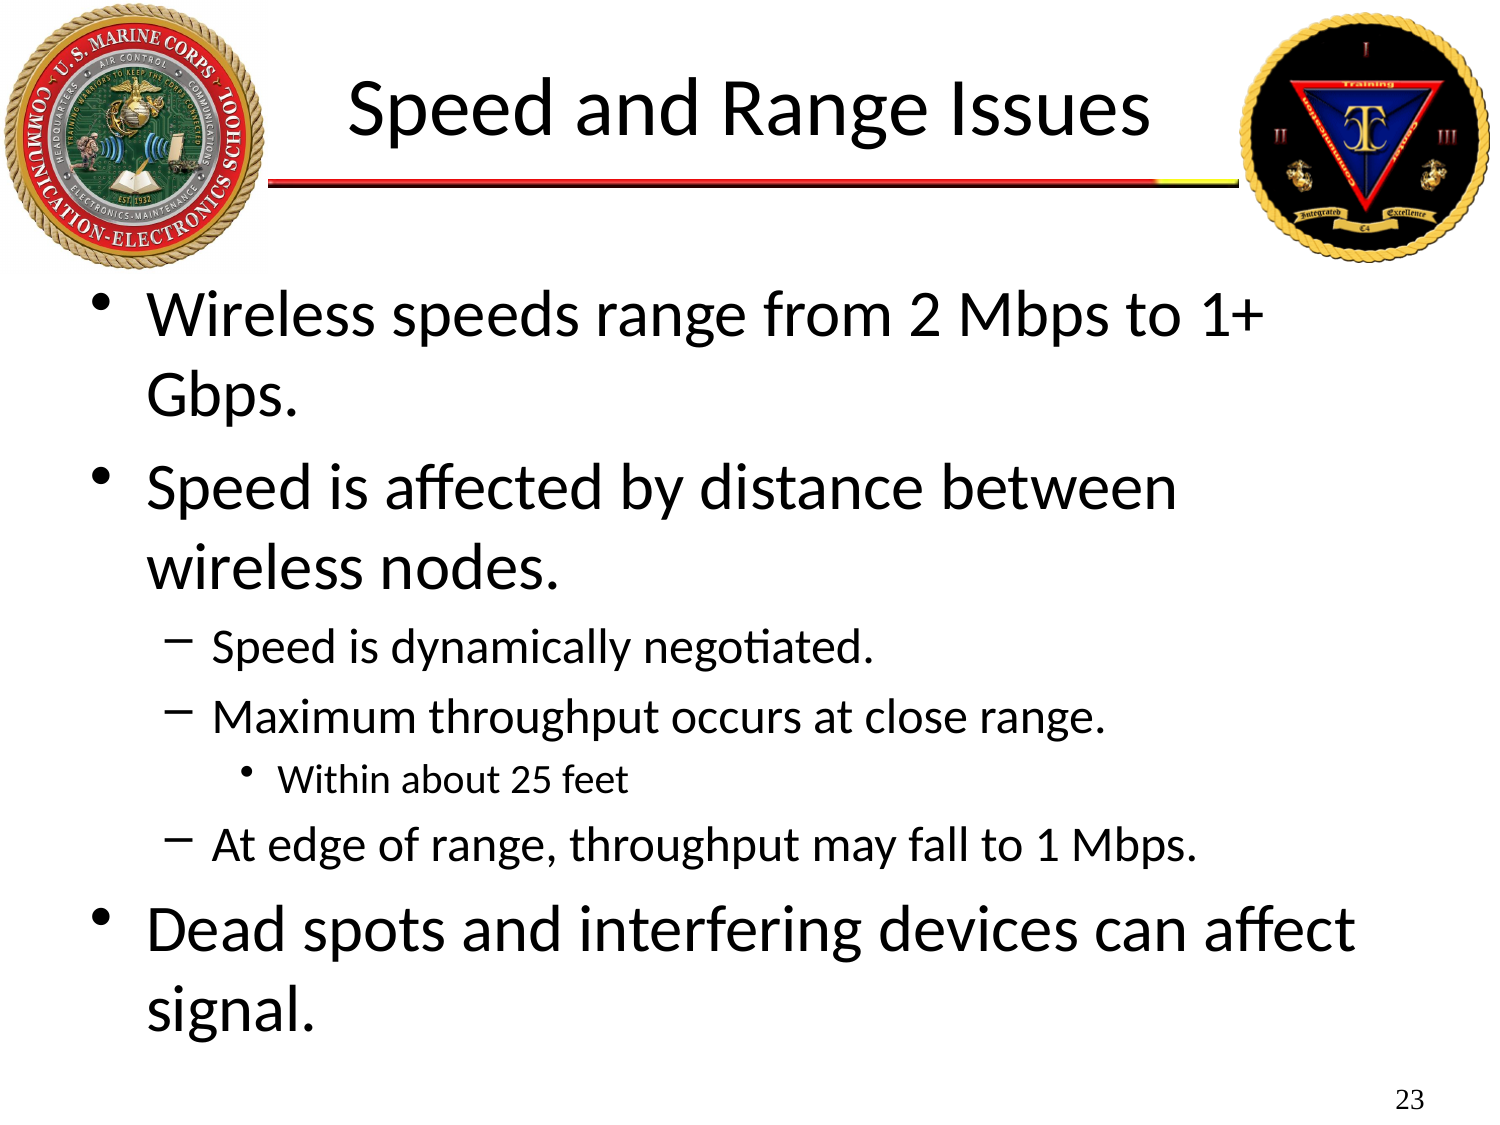

# Speed and Range Issues
Wireless speeds range from 2 Mbps to 1+ Gbps.
Speed is affected by distance between wireless nodes.
Speed is dynamically negotiated.
Maximum throughput occurs at close range.
Within about 25 feet
At edge of range, throughput may fall to 1 Mbps.
Dead spots and interfering devices can affect signal.